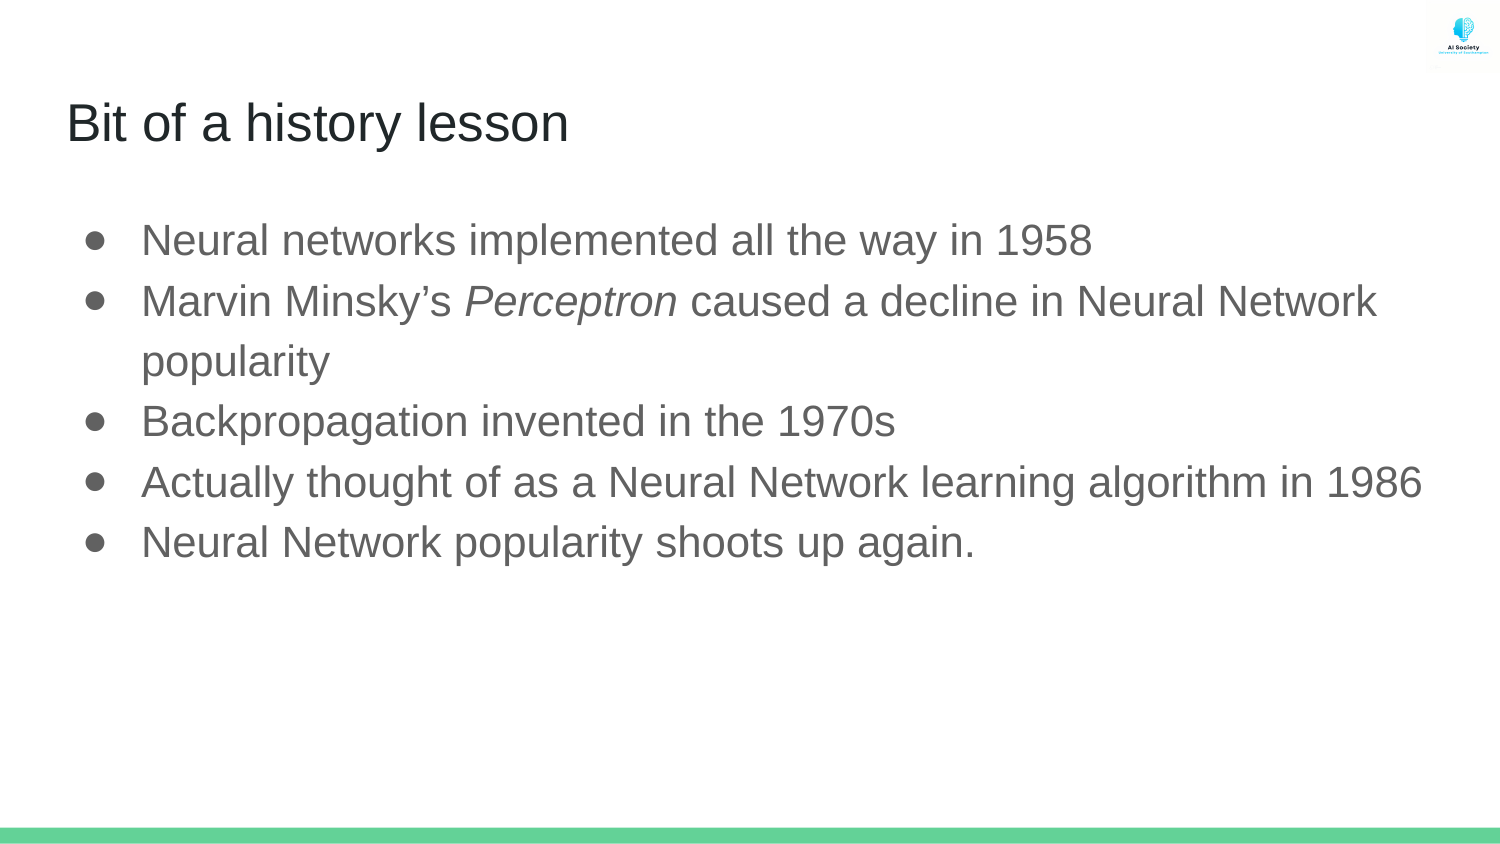

# Bit of a history lesson
Neural networks implemented all the way in 1958
Marvin Minsky’s Perceptron caused a decline in Neural Network popularity
Backpropagation invented in the 1970s
Actually thought of as a Neural Network learning algorithm in 1986
Neural Network popularity shoots up again.